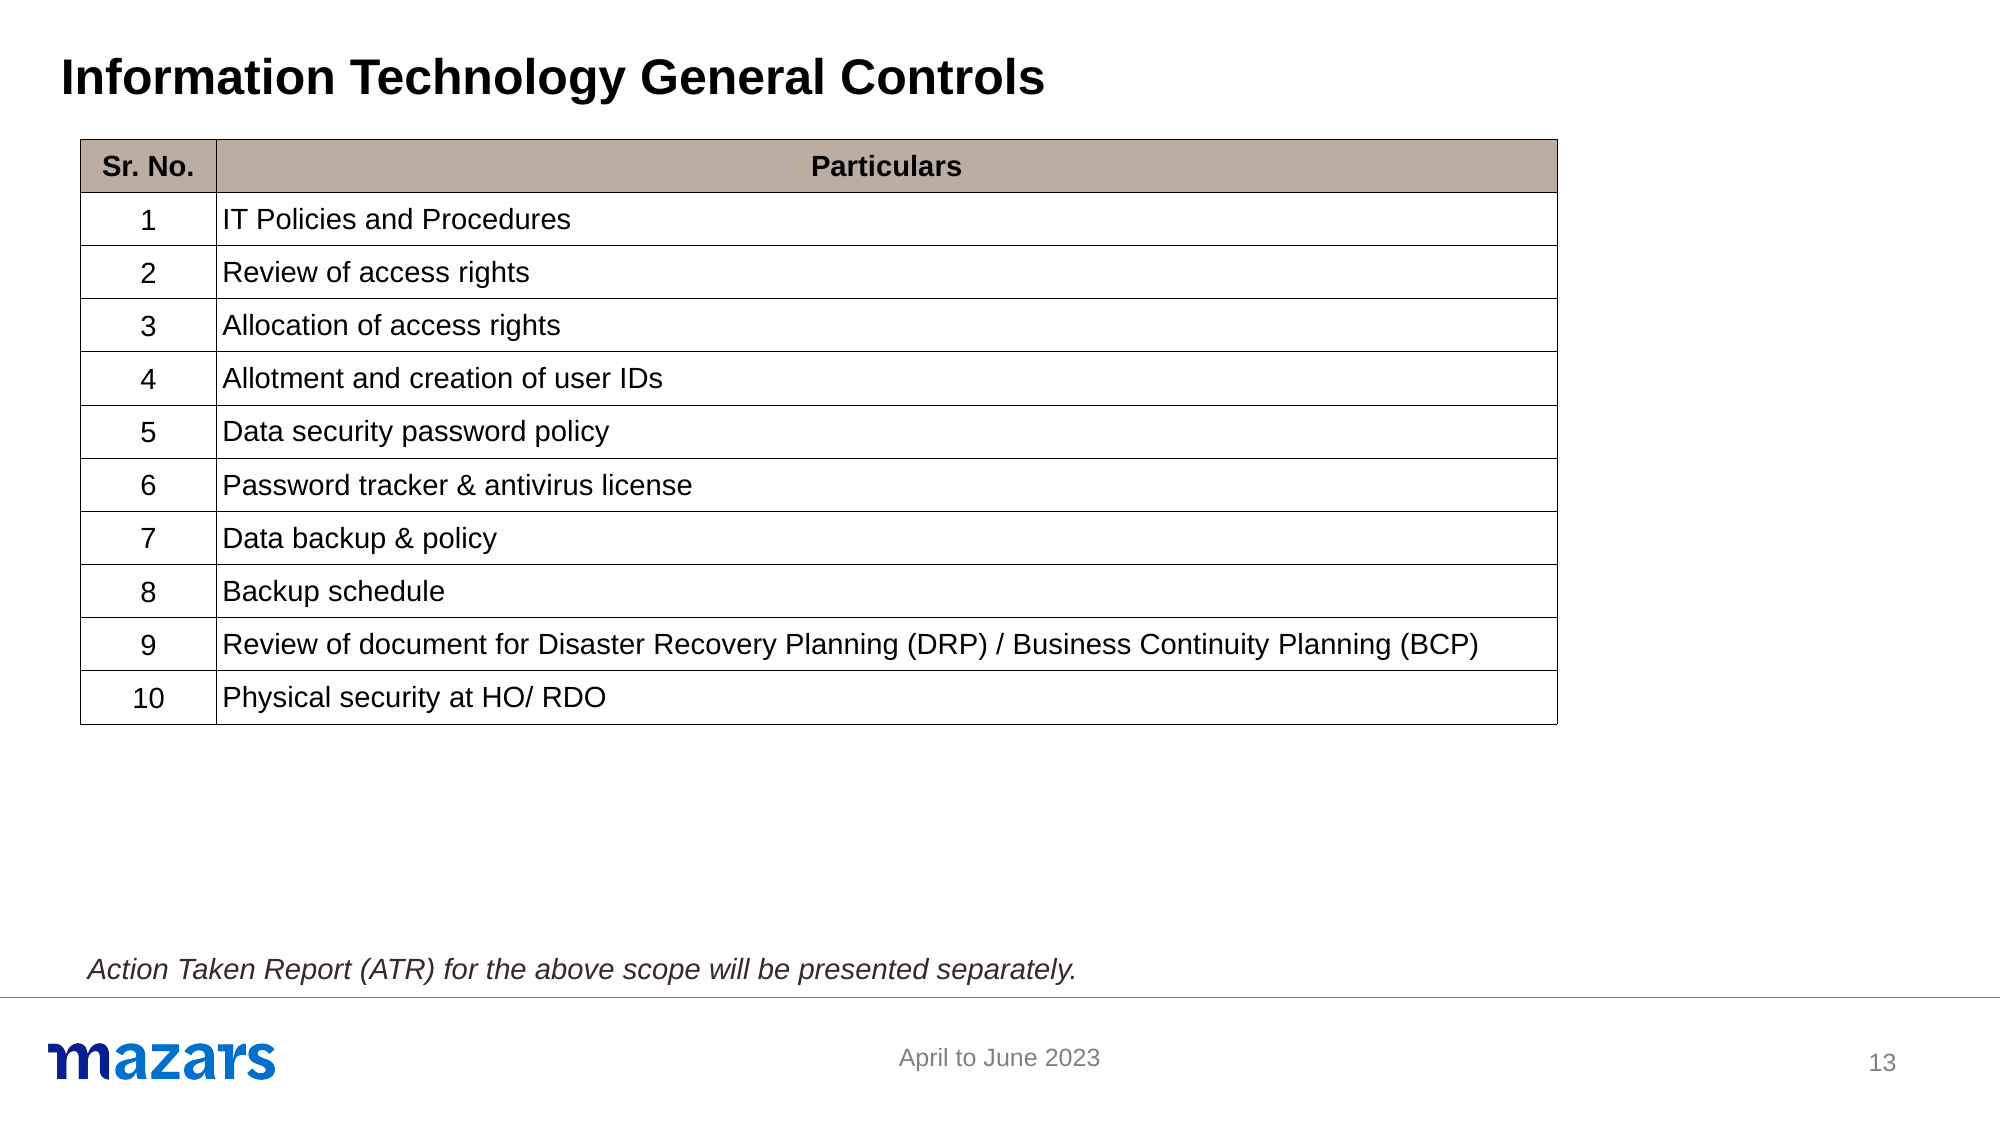

Information Technology General Controls
| Sr. No. | Particulars |
| --- | --- |
| 1 | IT Policies and Procedures |
| 2 | Review of access rights |
| 3 | Allocation of access rights |
| 4 | Allotment and creation of user IDs |
| 5 | Data security password policy |
| 6 | Password tracker & antivirus license |
| 7 | Data backup & policy |
| 8 | Backup schedule |
| 9 | Review of document for Disaster Recovery Planning (DRP) / Business Continuity Planning (BCP) |
| 10 | Physical security at HO/ RDO |
Action Taken Report (ATR) for the above scope will be presented separately.
April to June 2023
13